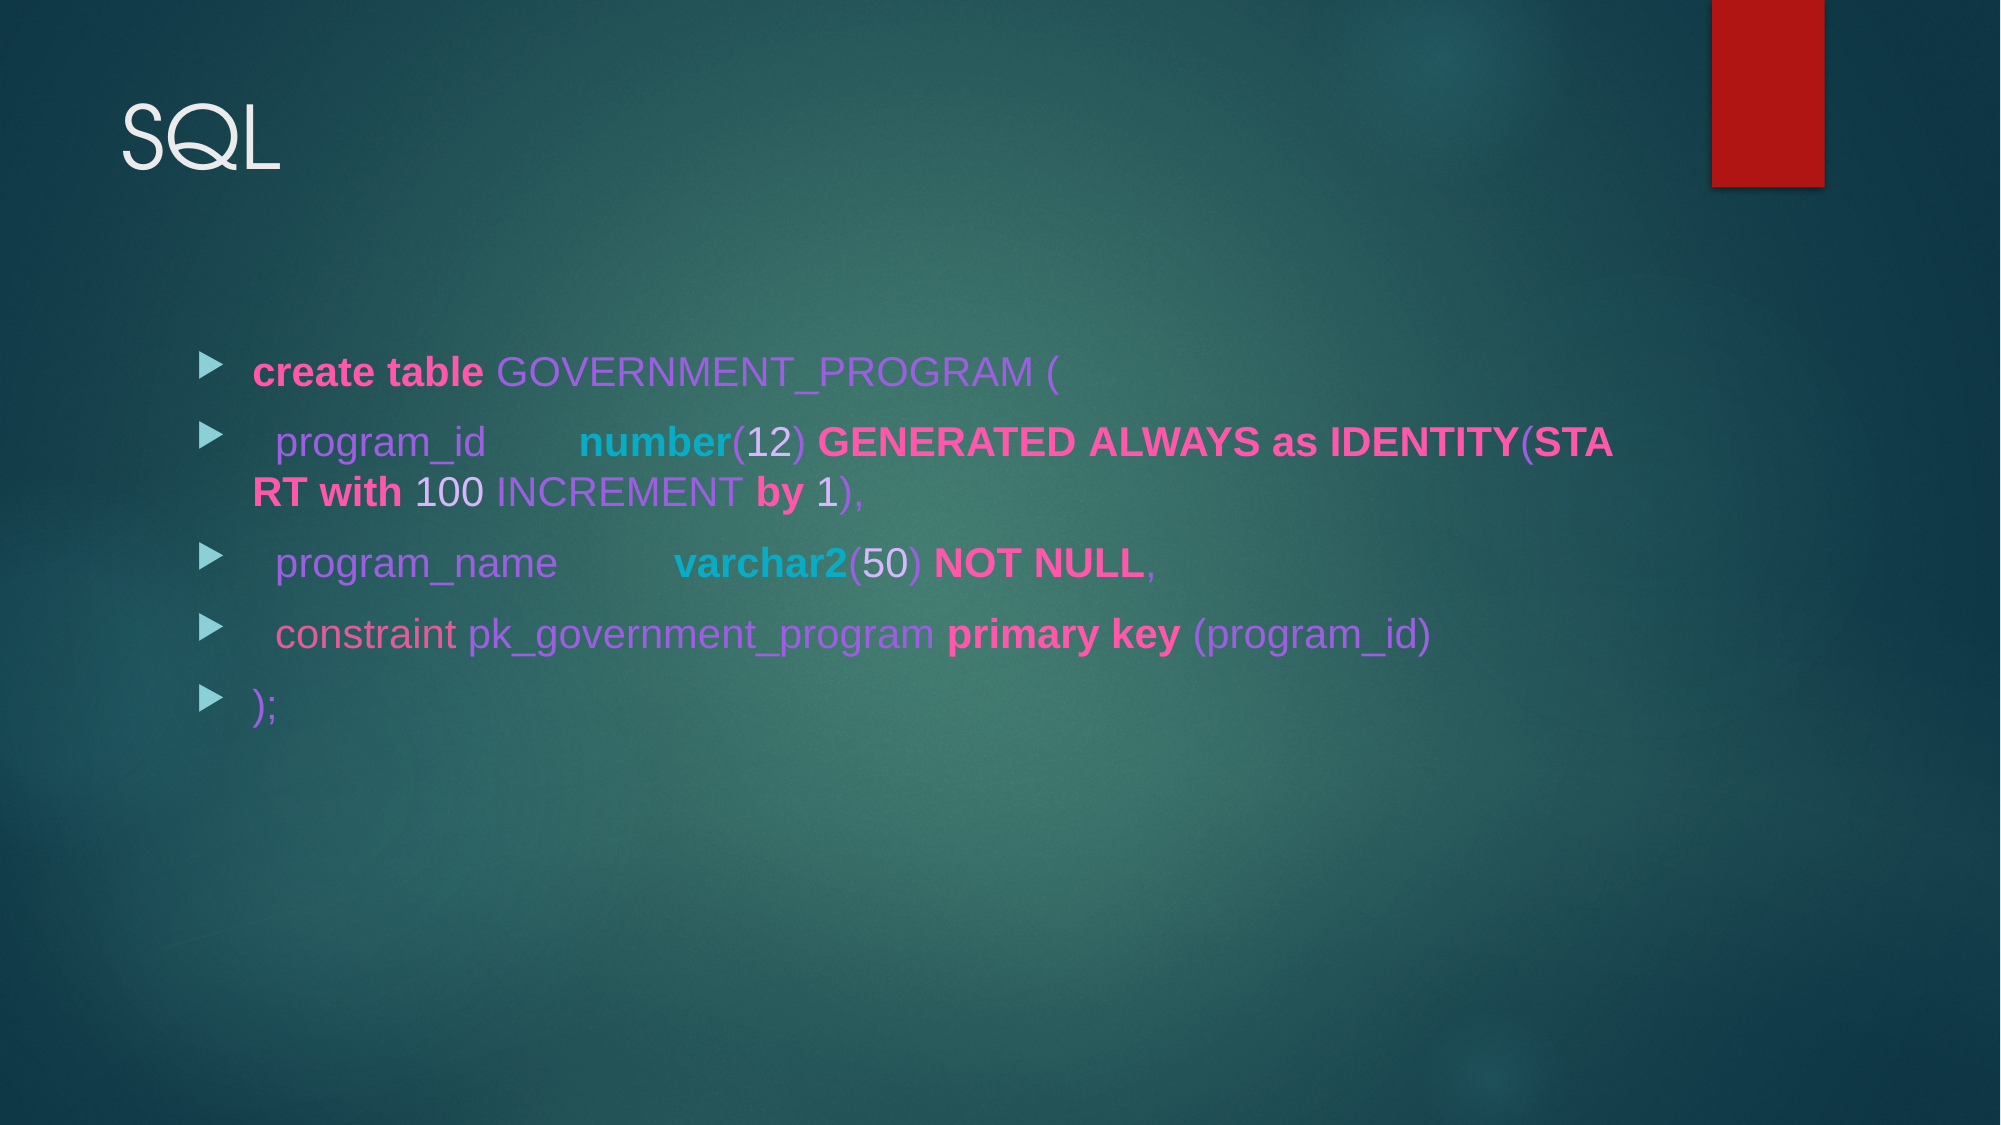

# SQL
create table GOVERNMENT_PROGRAM (
  program_id        number(12) GENERATED ALWAYS as IDENTITY(START with 100 INCREMENT by 1),
  program_name          varchar2(50) NOT NULL,
  constraint pk_government_program primary key (program_id)
);